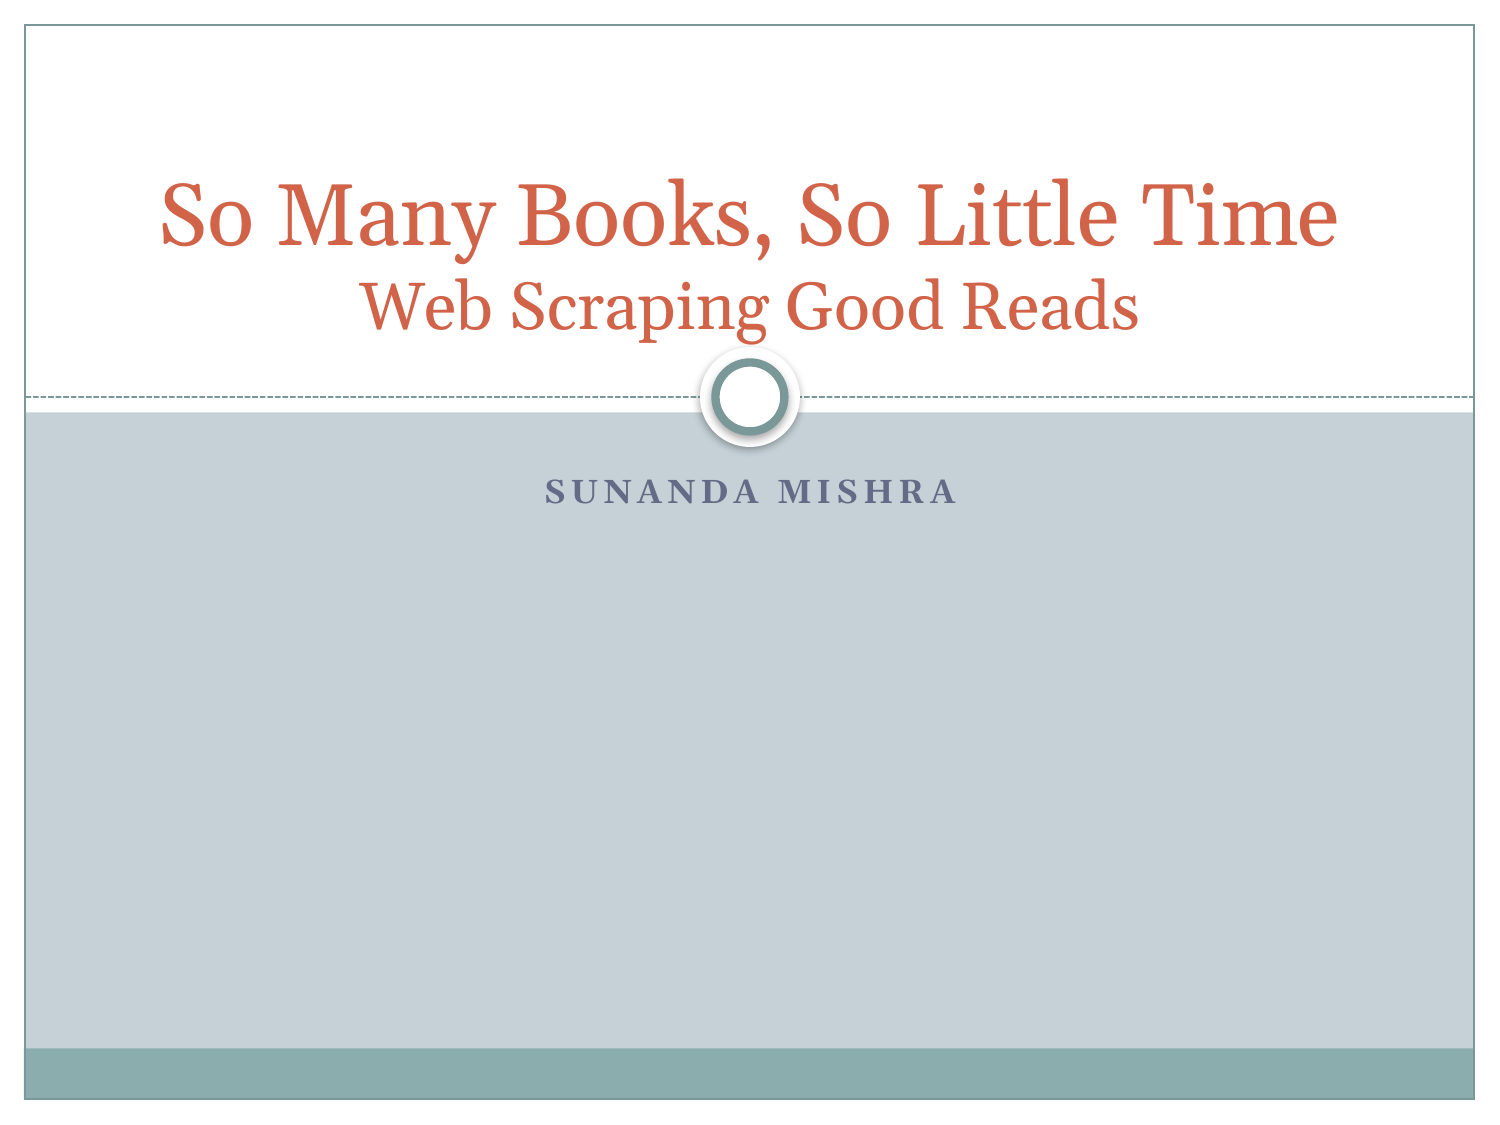

# So Many Books, So Little Time Web Scraping Good Reads
Sunanda Mishra